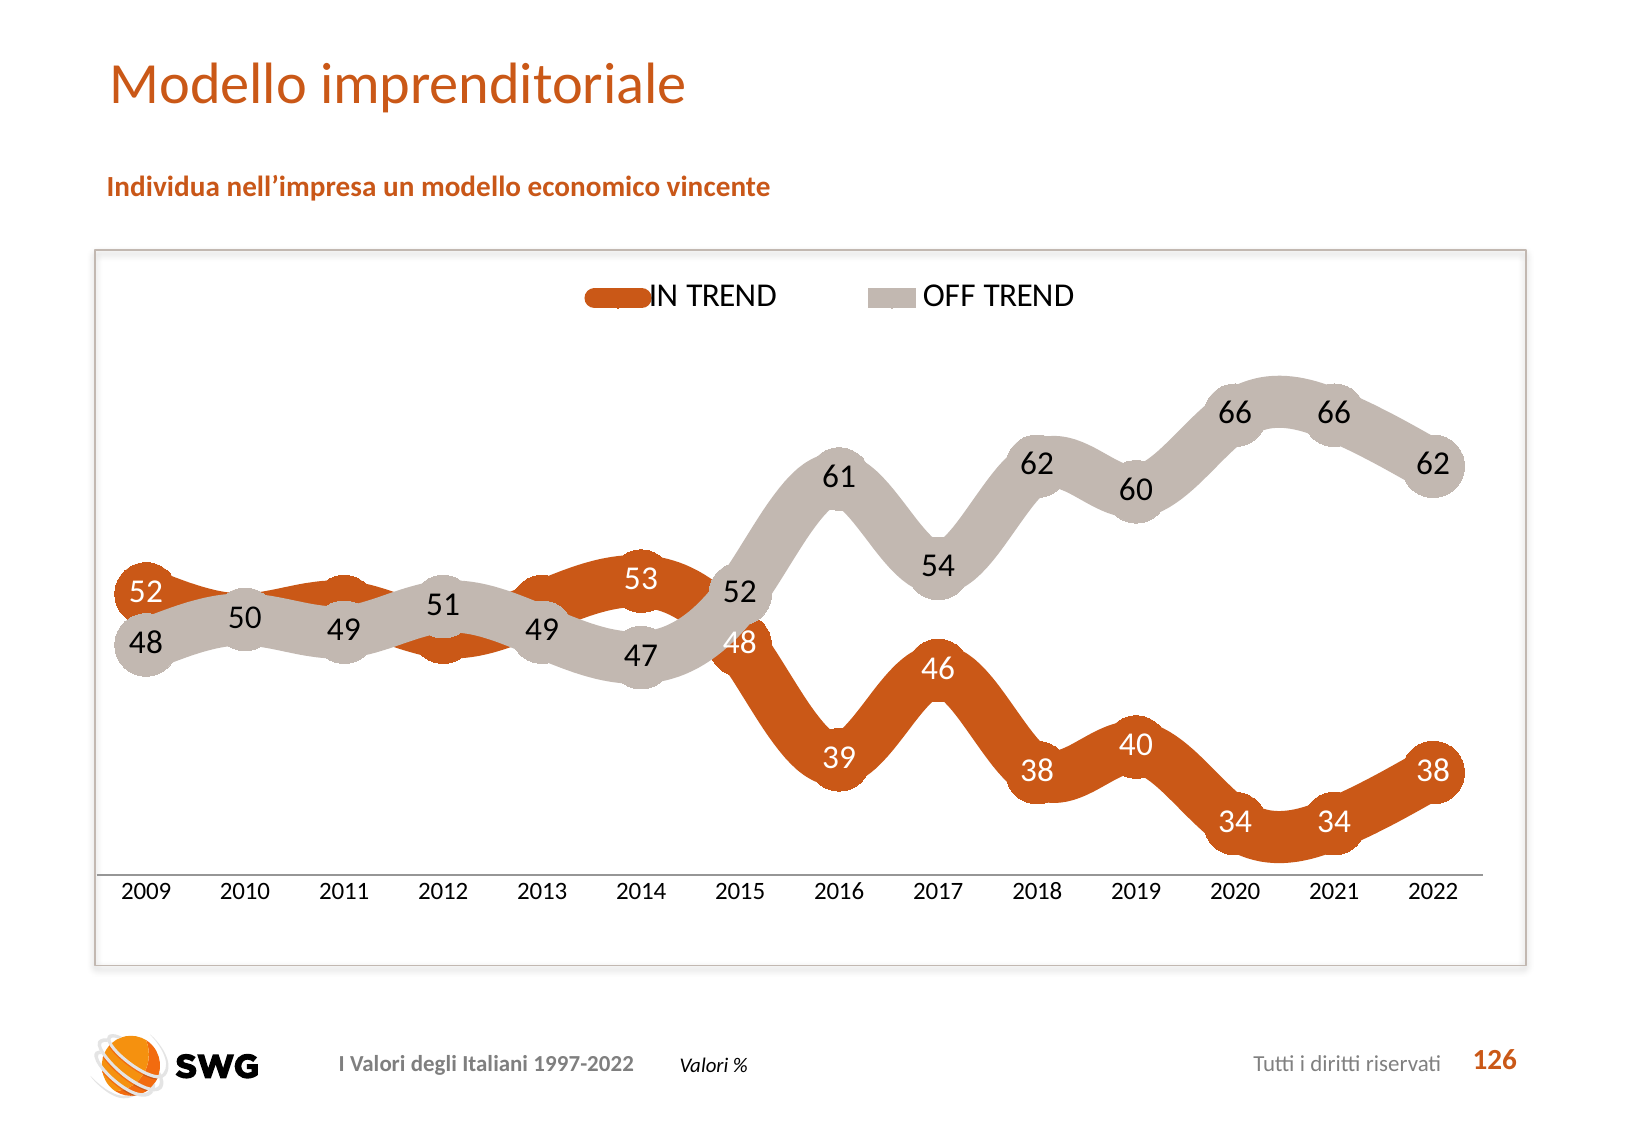

# Modello imprenditoriale
Individua nell’impresa un modello economico vincente

### Chart

| Category | IN TREND | OFF TREND |
|---|---|---|
| 2009 | 52.0 | 48.0 |
| 2010 | 50.0 | 50.0 |
| 2011 | 51.0 | 49.0 |
| 2012 | 49.0 | 51.0 |
| 2013 | 51.0 | 49.0 |
| 2014 | 53.0 | 47.0 |
| 2015 | 48.0 | 52.0 |
| 2016 | 39.0 | 61.0 |
| 2017 | 46.0 | 54.0 |
| 2018 | 38.0 | 62.0 |
| 2019 | 40.0 | 60.0 |
| 2020 | 34.0 | 66.0 |
| 2021 | 34.0 | 66.0 |
| 2022 | 38.0 | 62.0 |
126
Valori %